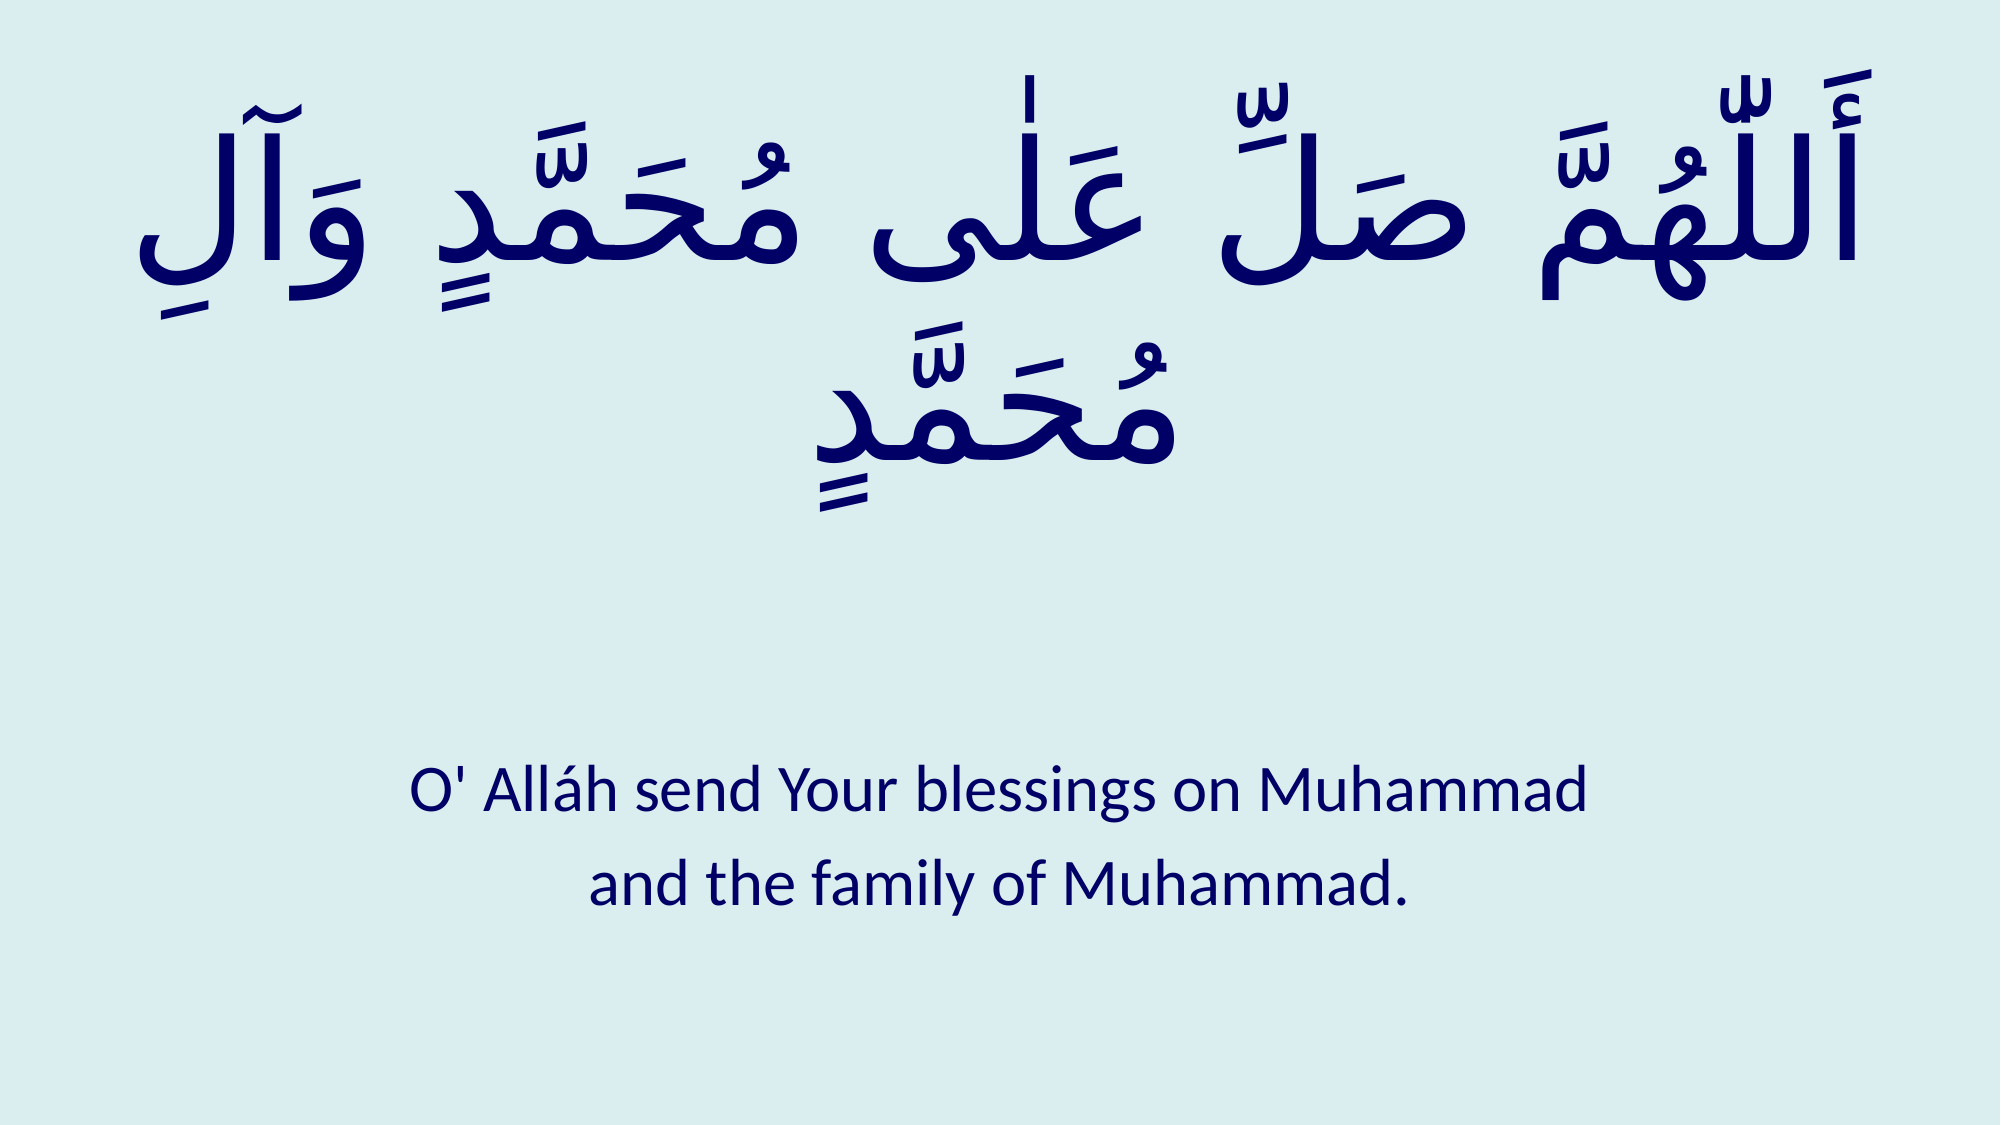

# أَللّٰهُمَّ صَلِّ عَلٰى مُحَمَّدٍ وَآلِ مُحَمَّدٍ
O' Alláh send Your blessings on Muhammad
and the family of Muhammad.